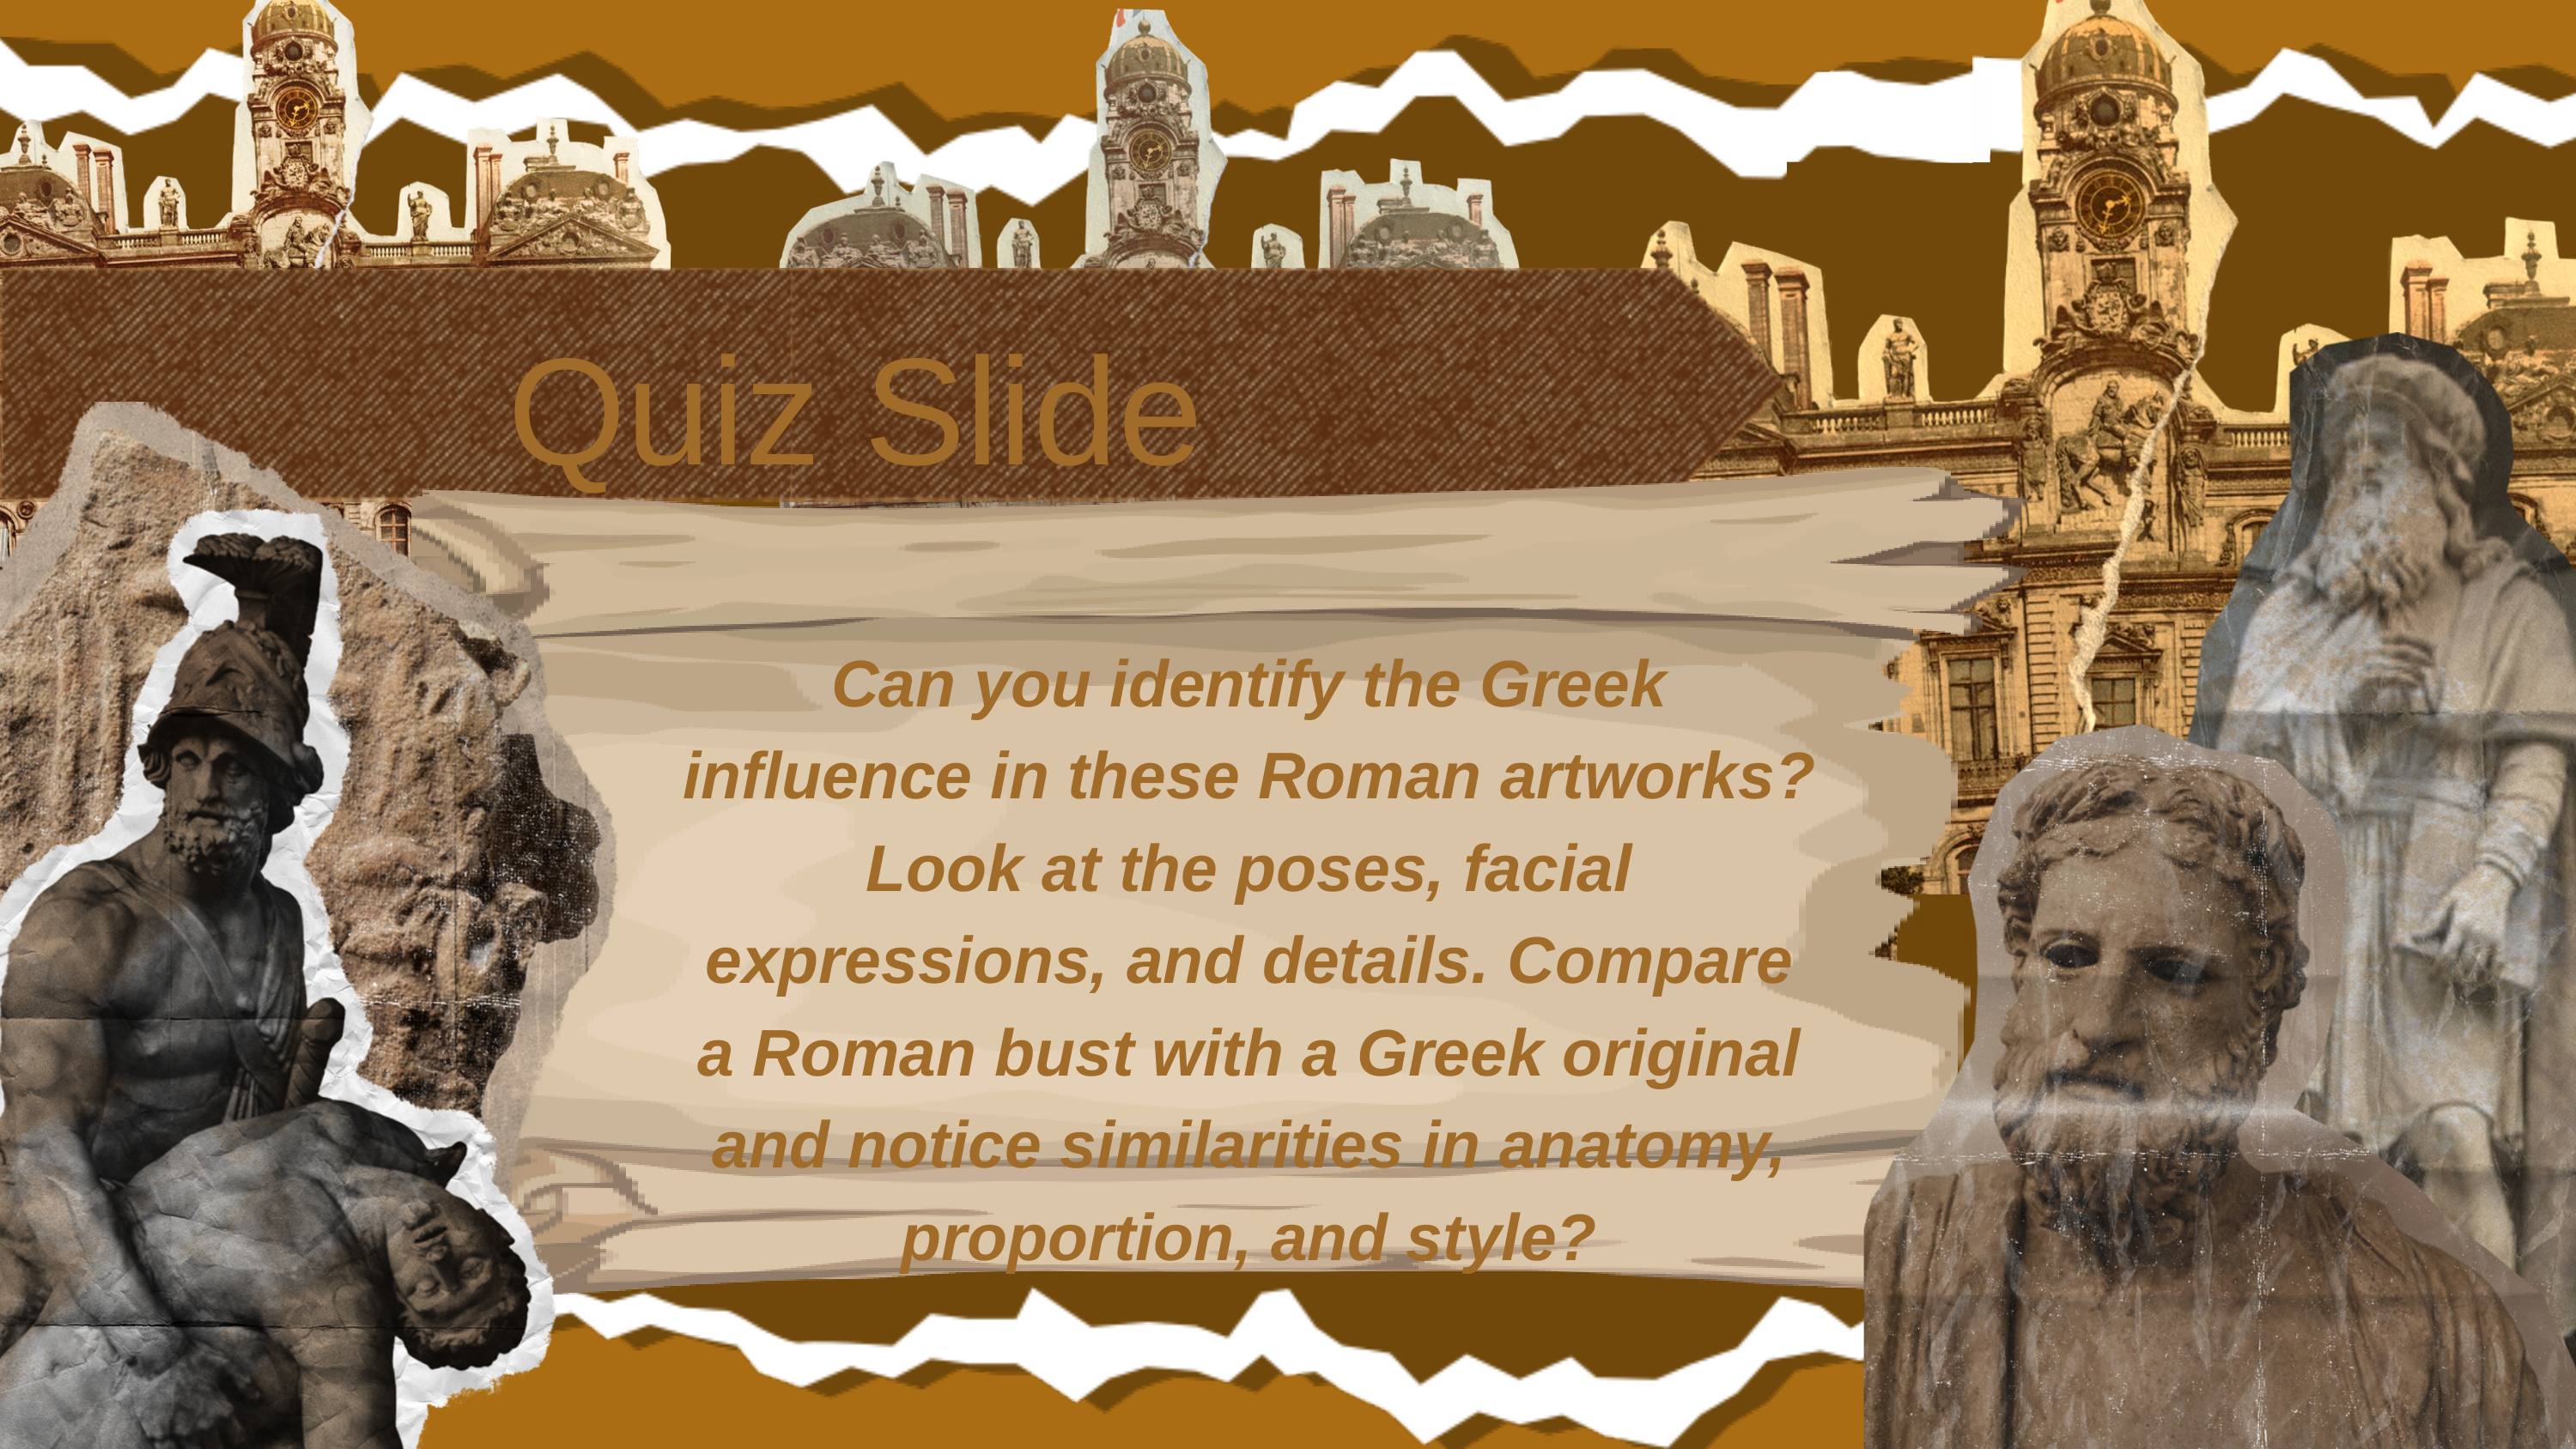

Quiz Slide

Can you identify the Greek influence in these Roman artworks? Look at the poses, facial expressions, and details. Compare a Roman bust with a Greek original and notice similarities in anatomy, proportion, and style?